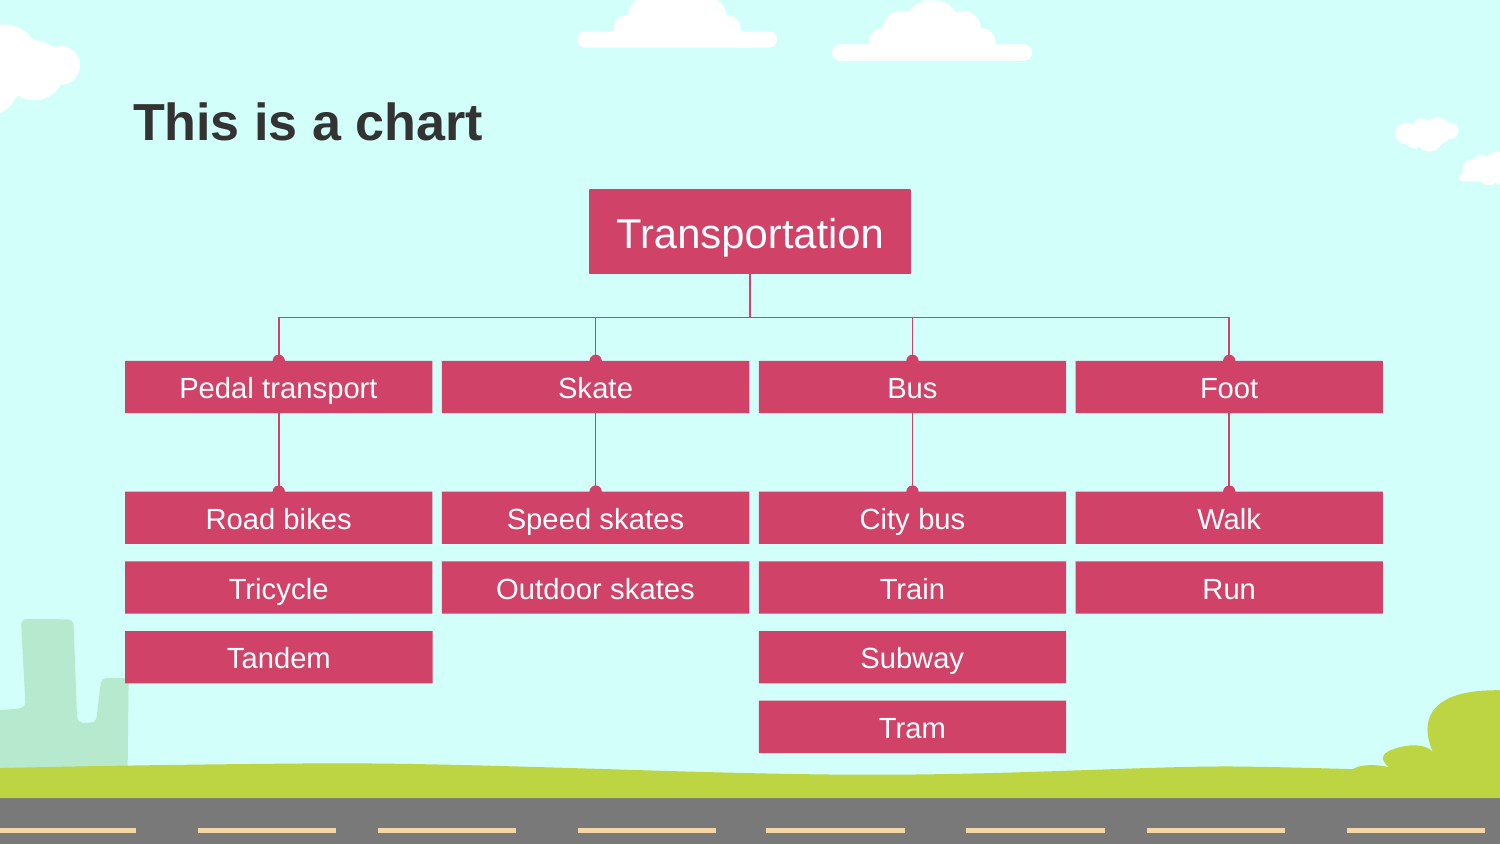

# This is a chart
Transportation
Pedal transport
Skate
Bus
Foot
Road bikes
Speed skates
City bus
Walk
Tricycle
Outdoor skates
Train
Run
Subway
Tandem
Tram